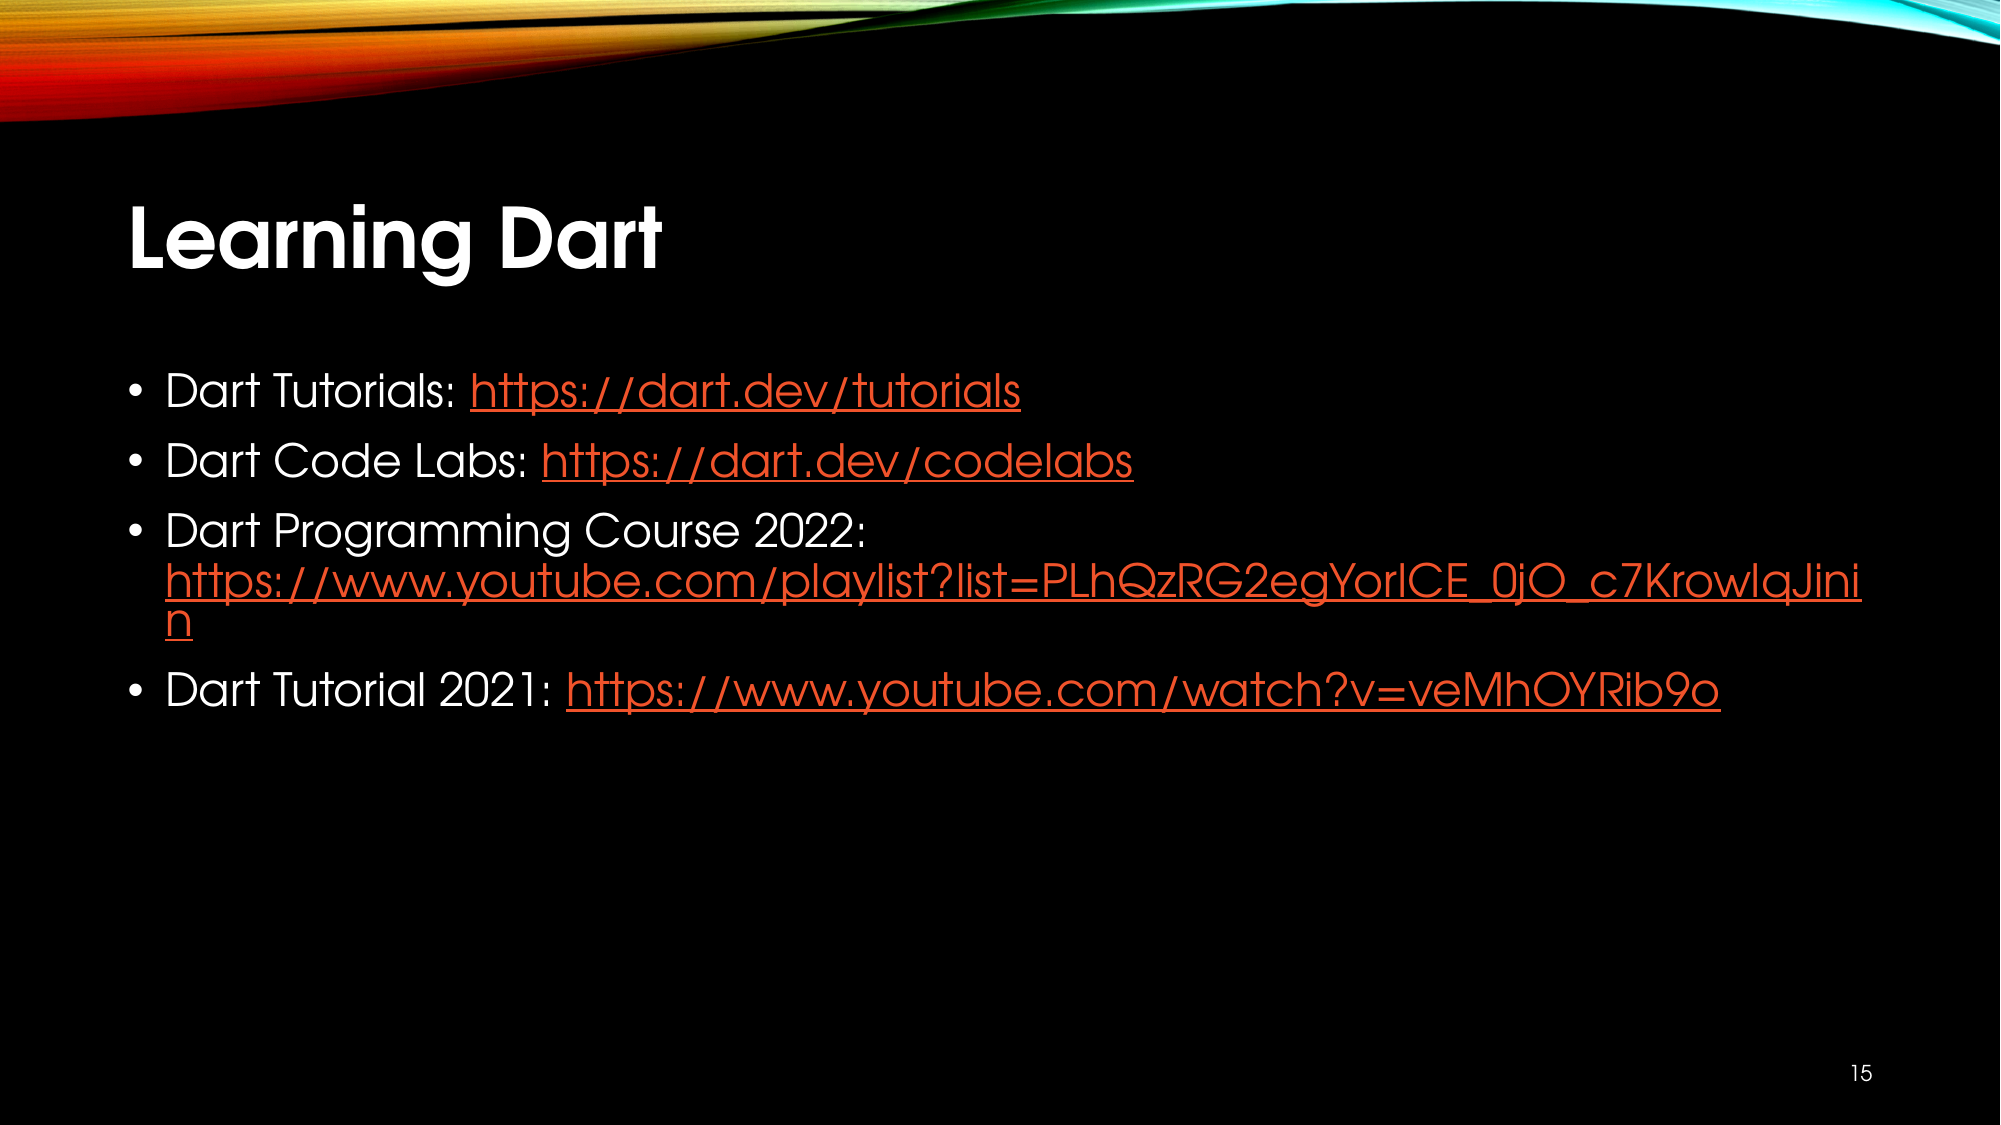

# Learning Dart
Dart Tutorials: https://dart.dev/tutorials
Dart Code Labs: https://dart.dev/codelabs
Dart Programming Course 2022: https://www.youtube.com/playlist?list=PLhQzRG2egYorICE_0jO_c7KrowIqJinin
Dart Tutorial 2021: https://www.youtube.com/watch?v=veMhOYRib9o
15